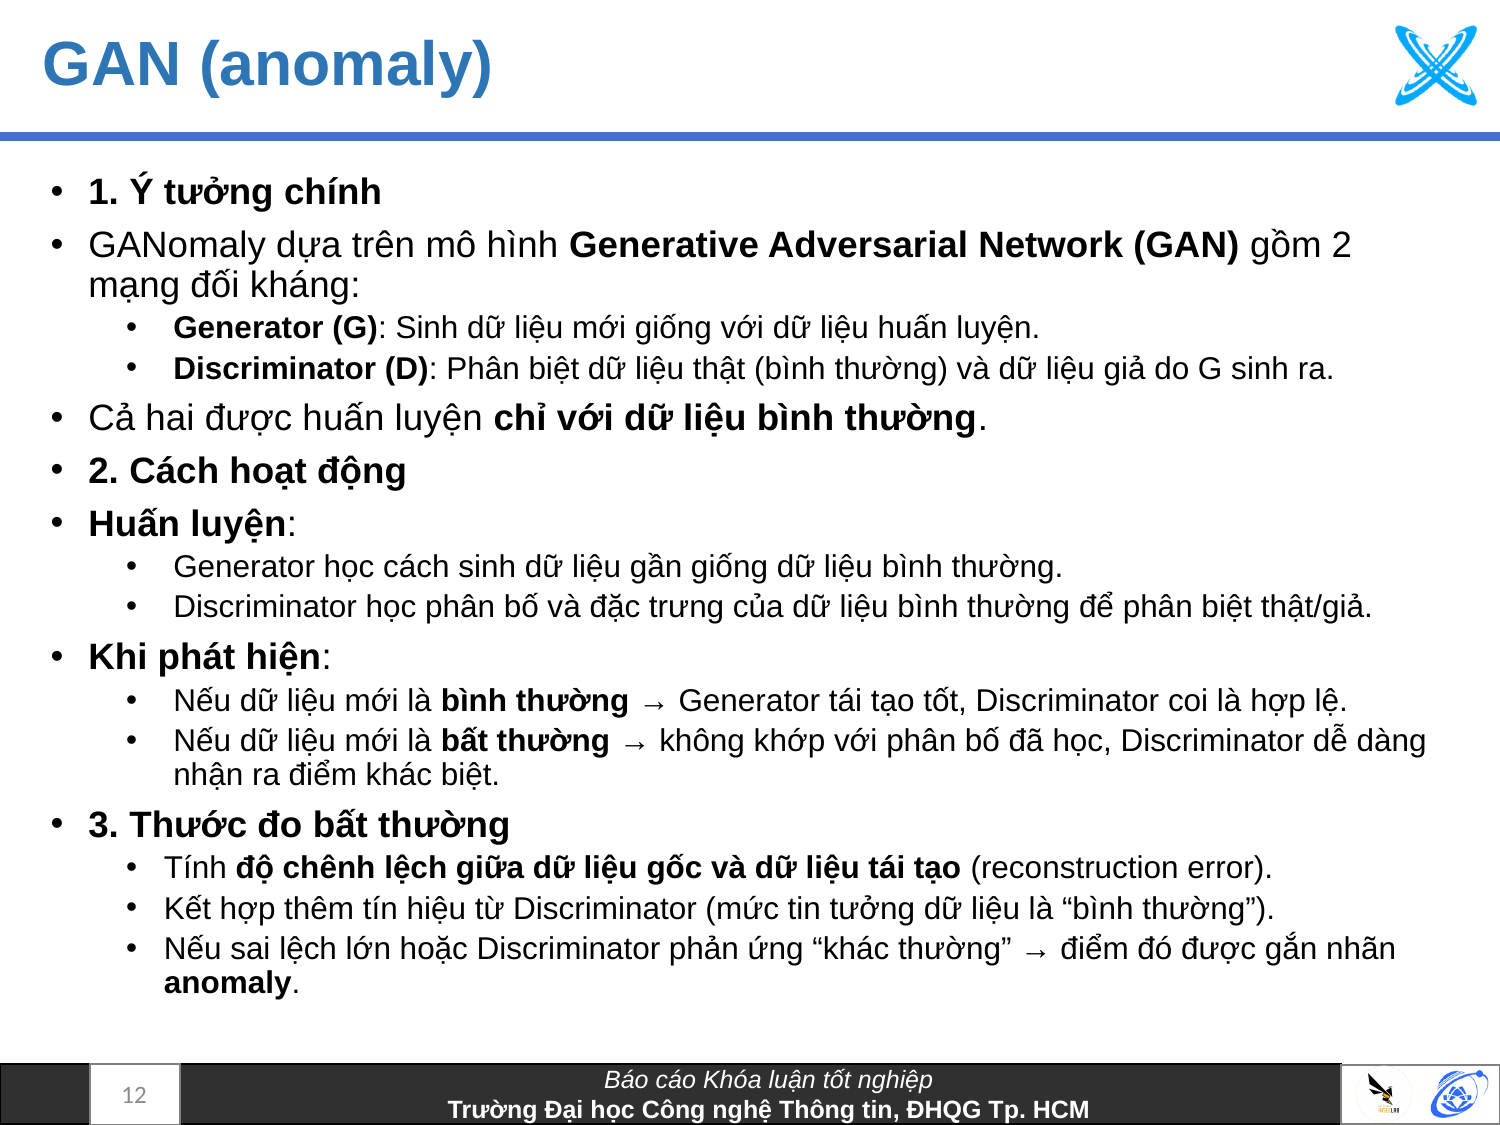

# GAN (anomaly)
1. Ý tưởng chính
GANomaly dựa trên mô hình Generative Adversarial Network (GAN) gồm 2 mạng đối kháng:
Generator (G): Sinh dữ liệu mới giống với dữ liệu huấn luyện.
Discriminator (D): Phân biệt dữ liệu thật (bình thường) và dữ liệu giả do G sinh ra.
Cả hai được huấn luyện chỉ với dữ liệu bình thường.
2. Cách hoạt động
Huấn luyện:
Generator học cách sinh dữ liệu gần giống dữ liệu bình thường.
Discriminator học phân bố và đặc trưng của dữ liệu bình thường để phân biệt thật/giả.
Khi phát hiện:
Nếu dữ liệu mới là bình thường → Generator tái tạo tốt, Discriminator coi là hợp lệ.
Nếu dữ liệu mới là bất thường → không khớp với phân bố đã học, Discriminator dễ dàng nhận ra điểm khác biệt.
3. Thước đo bất thường
Tính độ chênh lệch giữa dữ liệu gốc và dữ liệu tái tạo (reconstruction error).
Kết hợp thêm tín hiệu từ Discriminator (mức tin tưởng dữ liệu là “bình thường”).
Nếu sai lệch lớn hoặc Discriminator phản ứng “khác thường” → điểm đó được gắn nhãn anomaly.
12